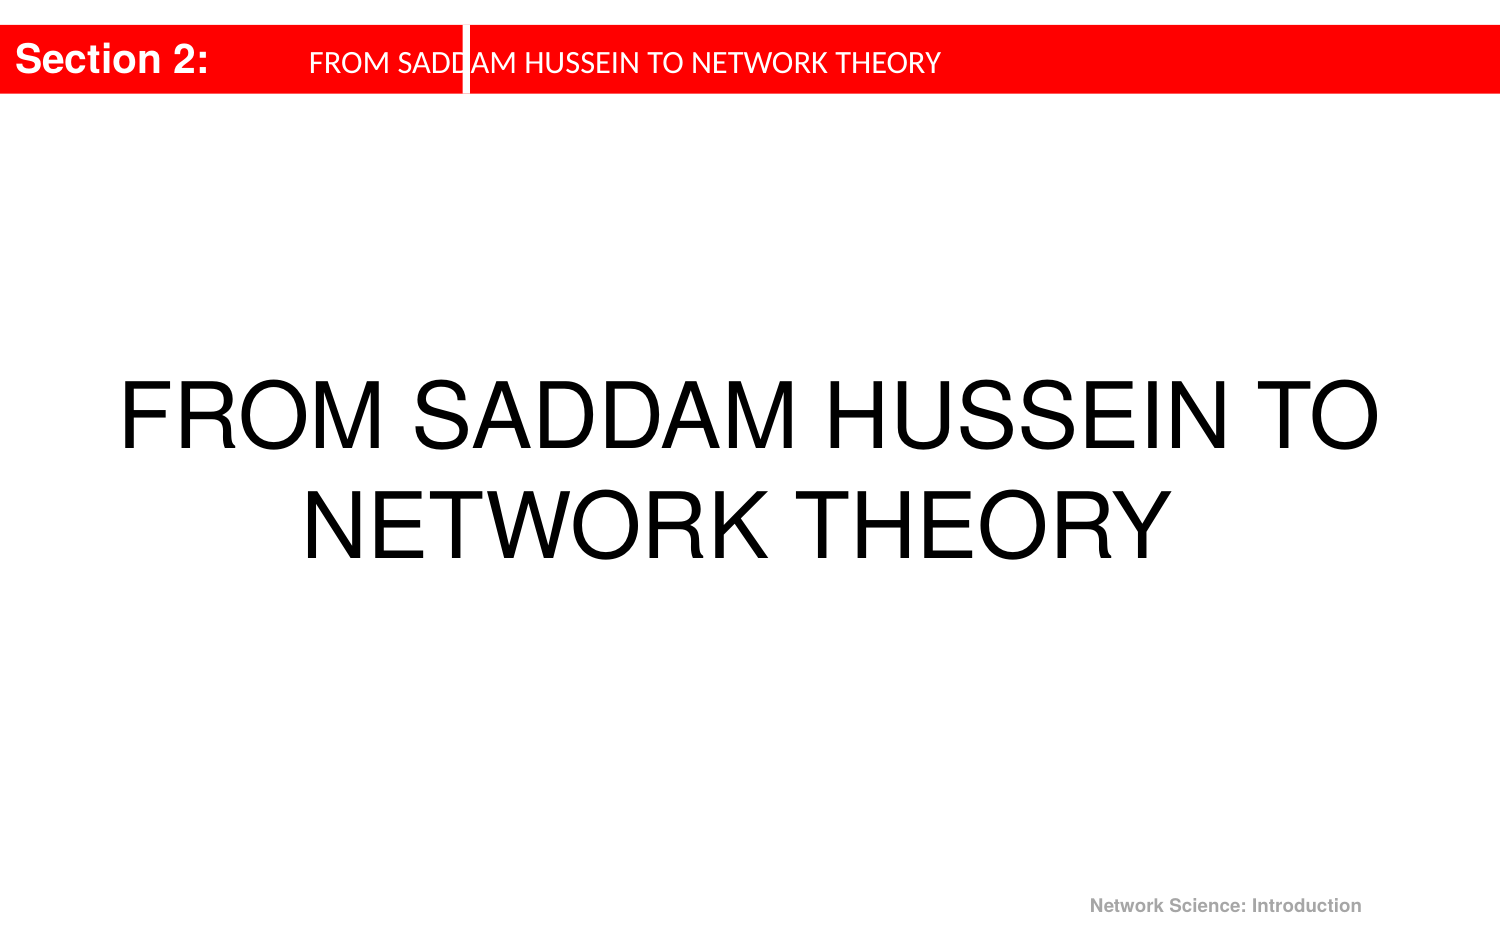

Section 2: 					FROM SADDAM HUSSEIN TO NETWORK THEORY

FROM SADDAM HUSSEIN TO NETWORK THEORY
Network Science: Introduction